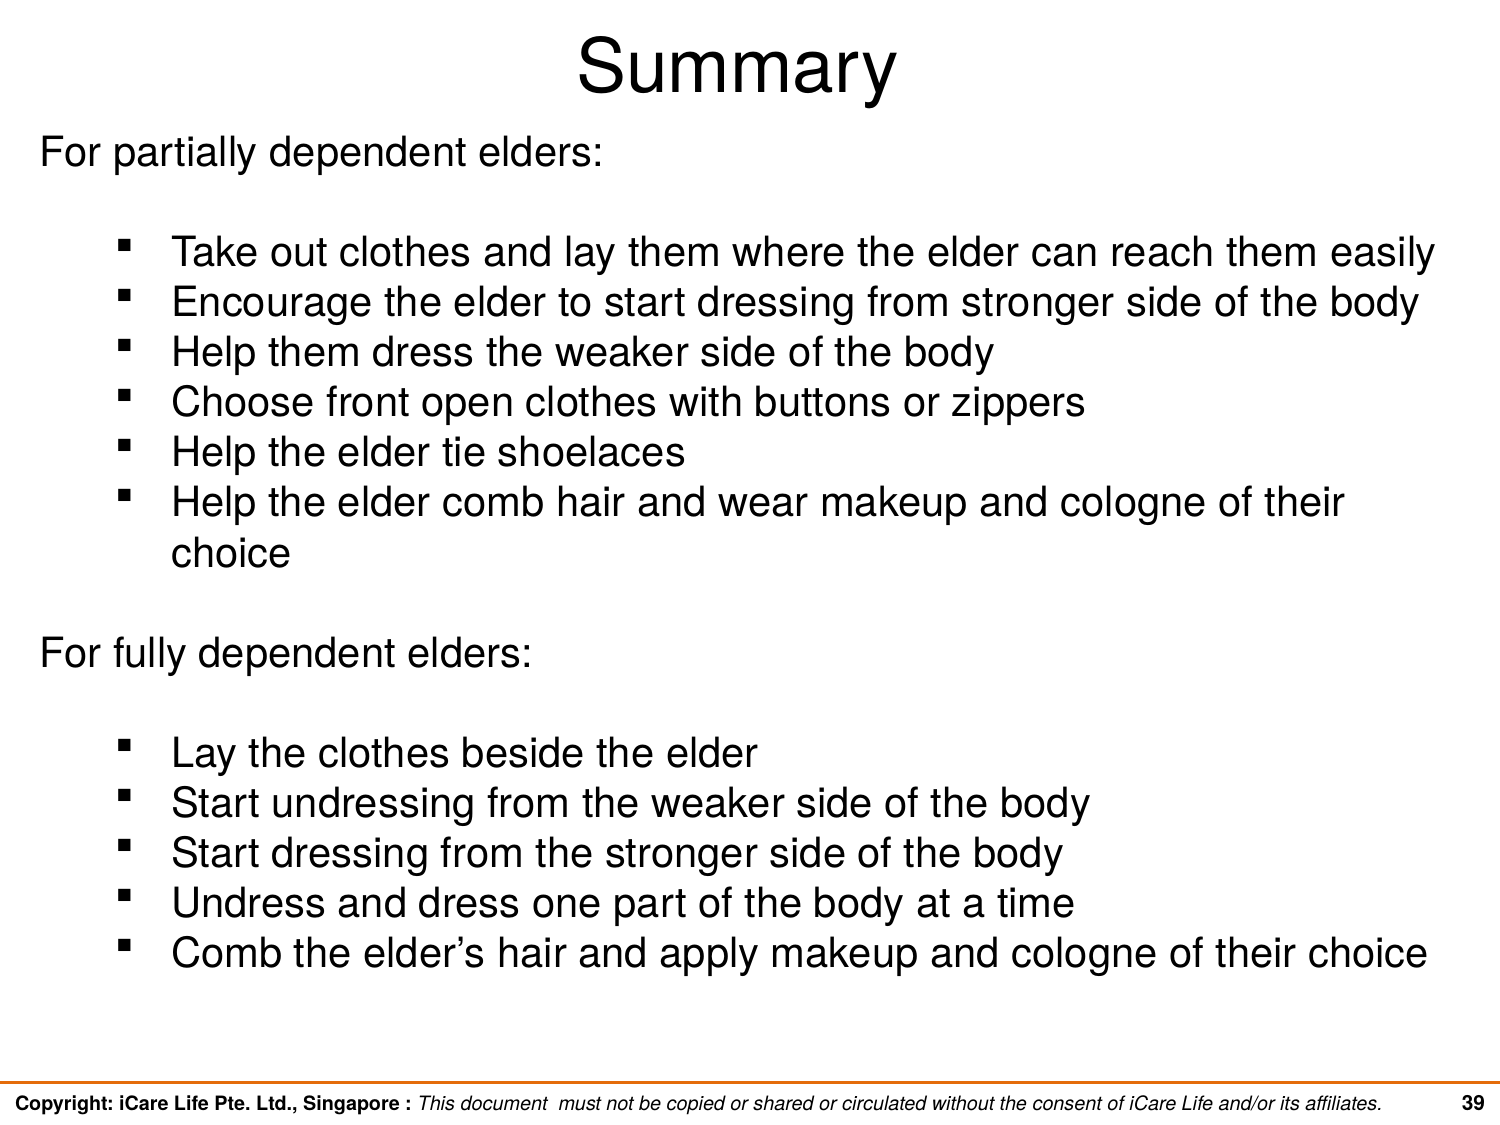

# Summary
For partially dependent elders:

Take out clothes and lay them where the elder can reach them easily
Encourage the elder to start dressing from stronger side of the body
Help them dress the weaker side of the body
Choose front open clothes with buttons or zippers
Help the elder tie shoelaces
Help the elder comb hair and wear makeup and cologne of their choice

For fully dependent elders:

Lay the clothes beside the elder
Start undressing from the weaker side of the body
Start dressing from the stronger side of the body
Undress and dress one part of the body at a time
Comb the elder’s hair and apply makeup and cologne of their choice
39